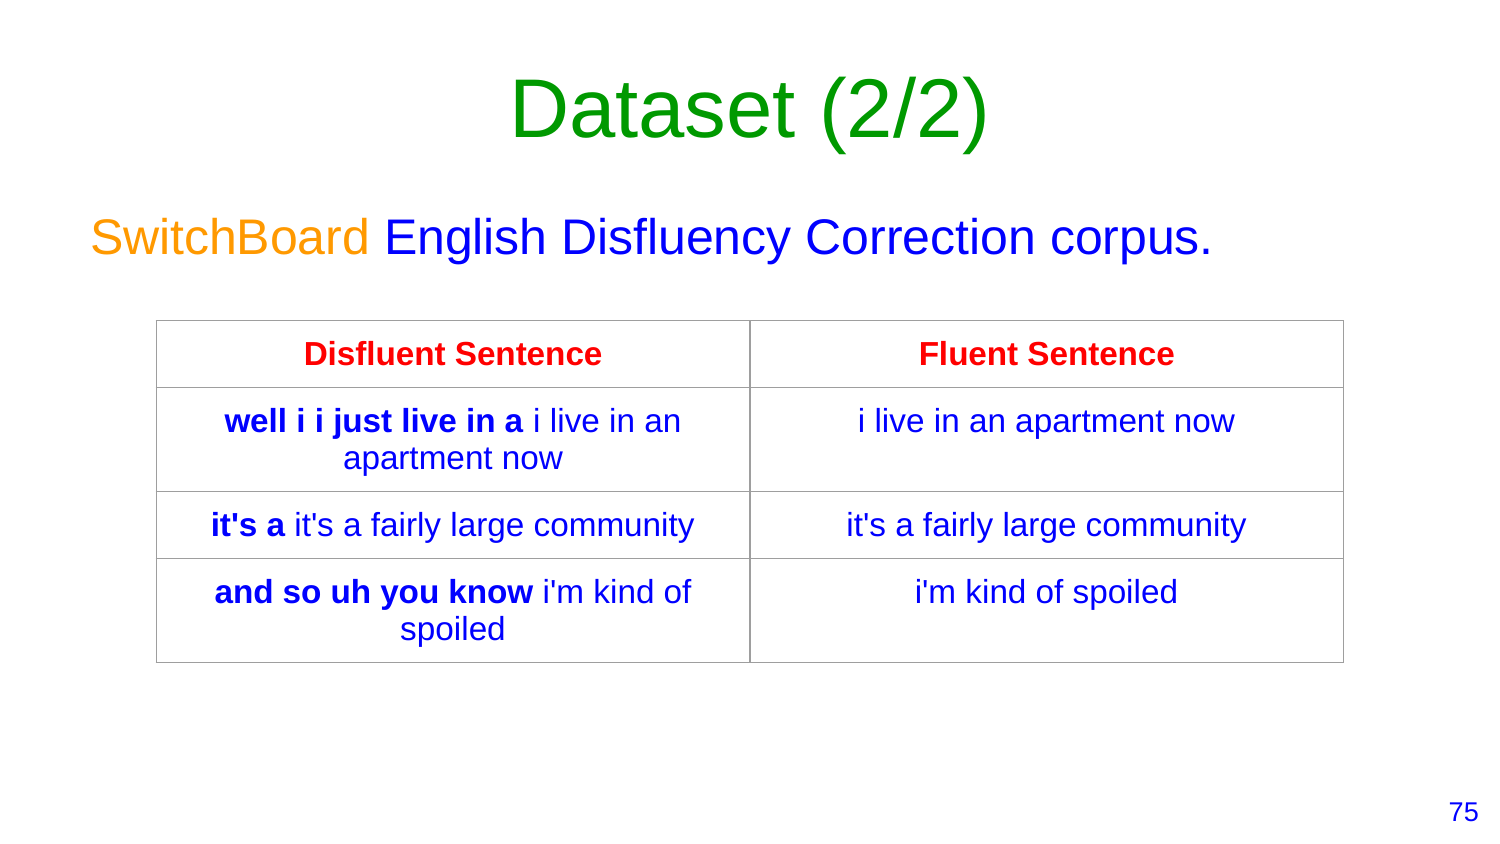

# Dataset (2/2)
SwitchBoard English Disfluency Correction corpus.

| Disfluent Sentence | Fluent Sentence |
| --- | --- |
| well i i just live in a i live in an apartment now | i live in an apartment now |
| it's a it's a fairly large community | it's a fairly large community |
| and so uh you know i'm kind of spoiled | i'm kind of spoiled |
75